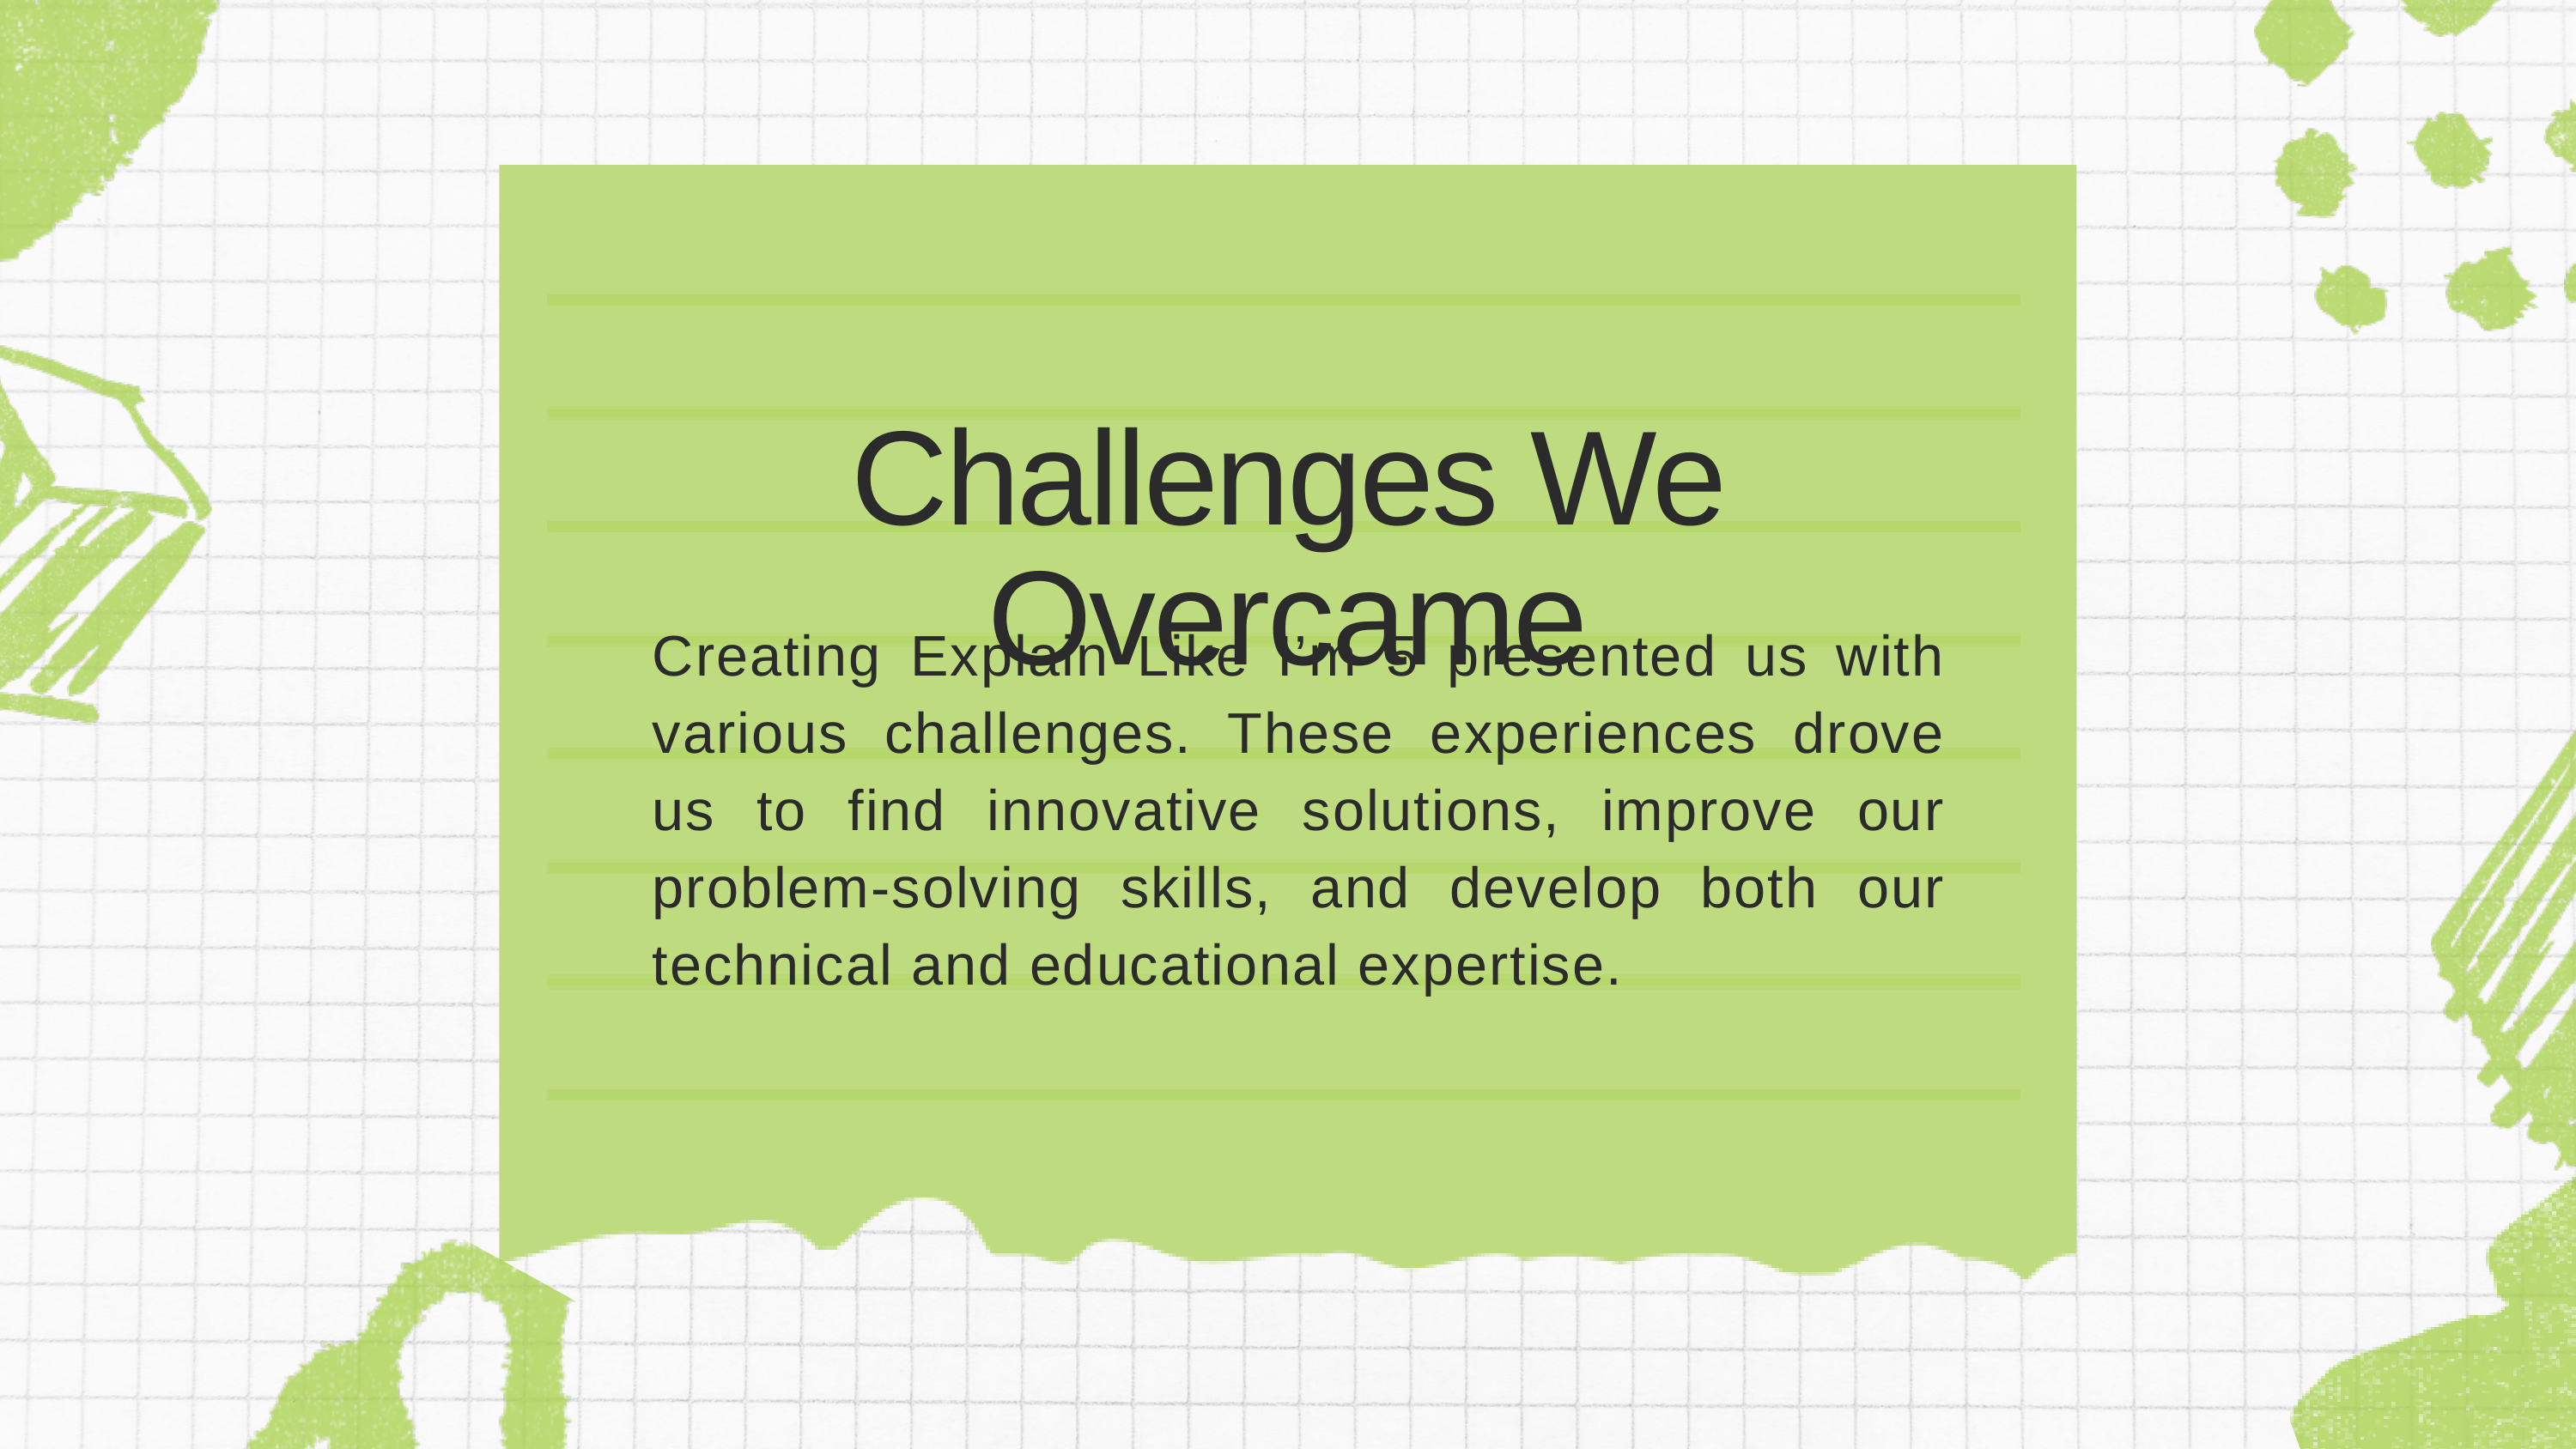

Challenges We Overcame
Creating Explain Like I’m 5 presented us with various challenges. These experiences drove us to find innovative solutions, improve our problem-solving skills, and develop both our technical and educational expertise.